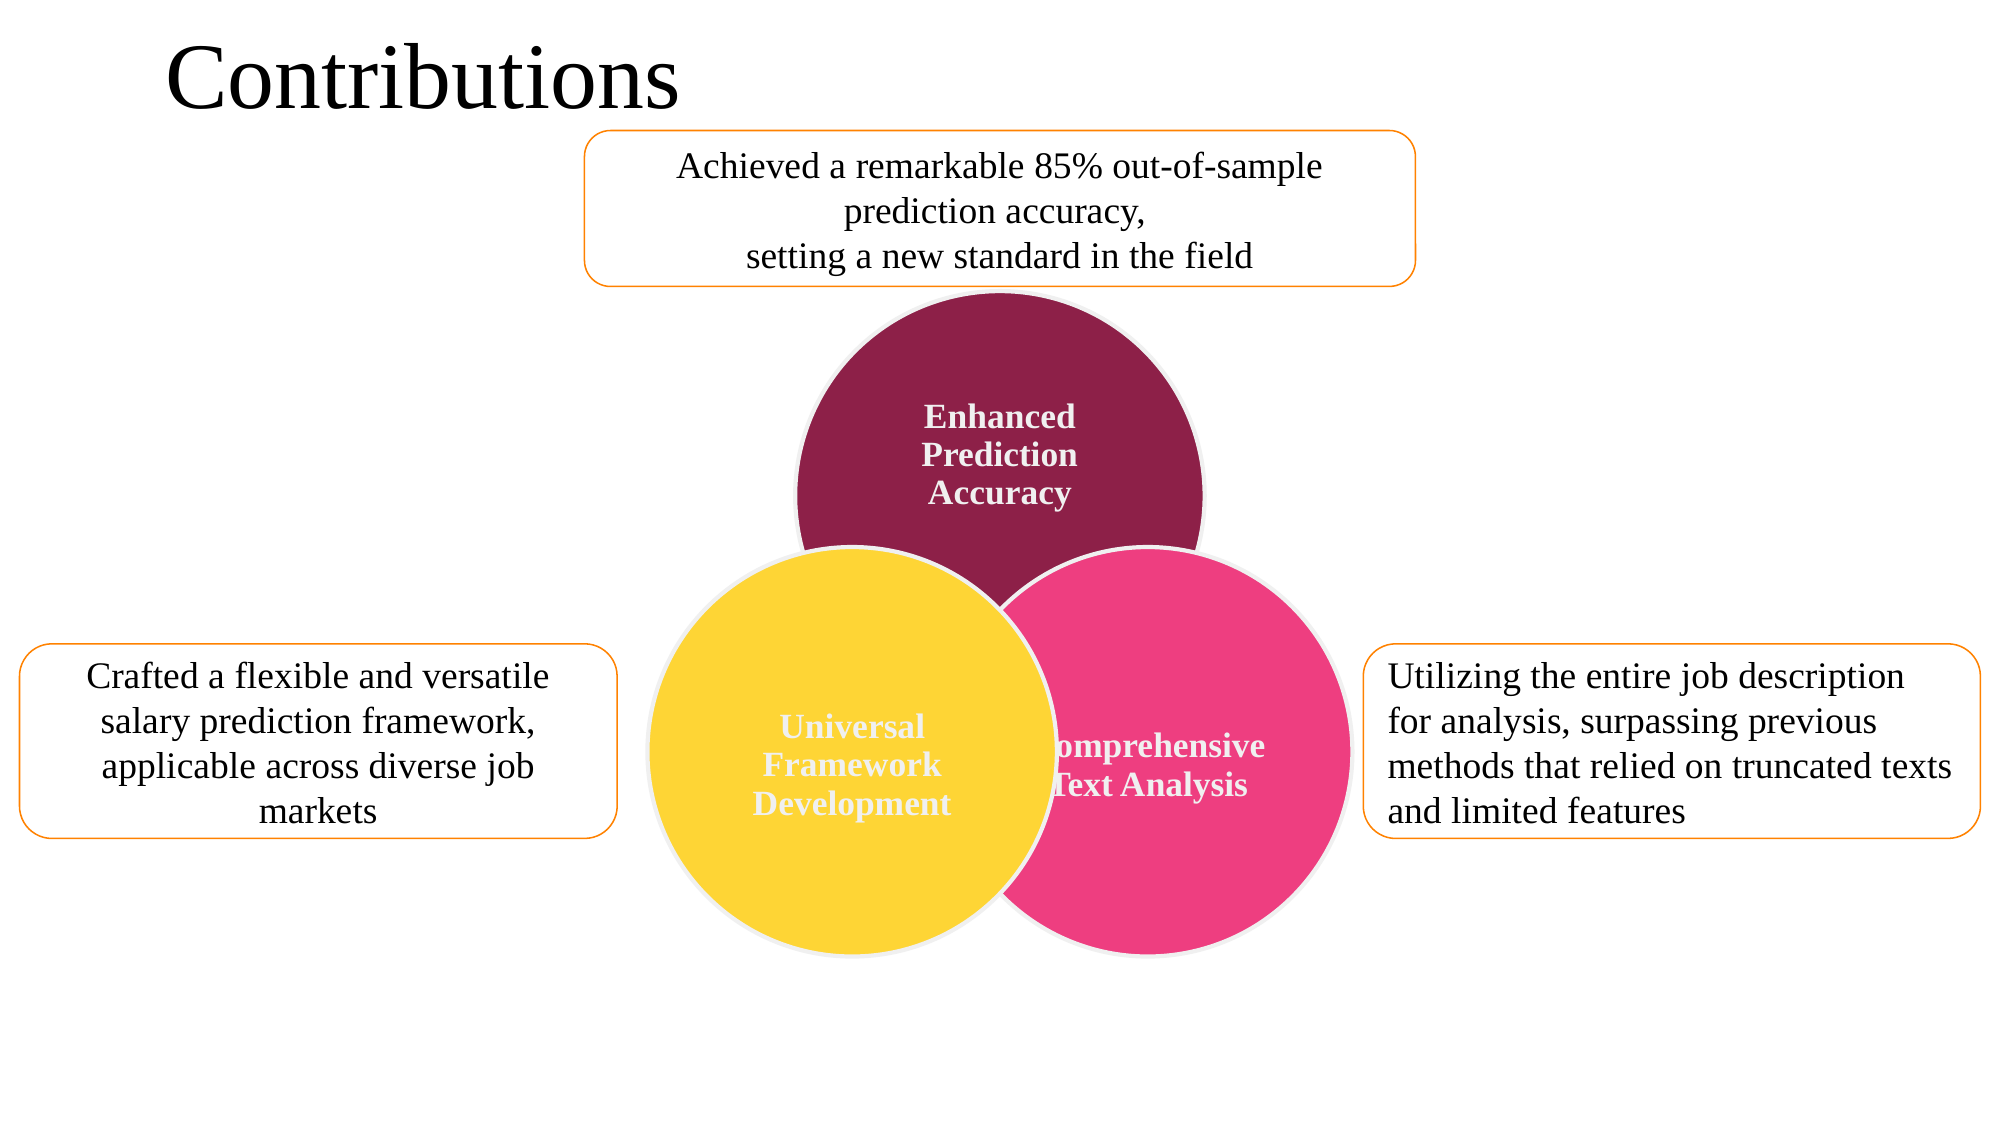

# Contributions
Achieved a remarkable 85% out-of-sample prediction accuracy,
setting a new standard in the field
Enhanced Prediction Accuracy
Comprehensive Text Analysis
Universal Framework Development
Utilizing the entire job description for analysis, surpassing previous methods that relied on truncated texts and limited features
Crafted a flexible and versatile salary prediction framework, applicable across diverse job markets